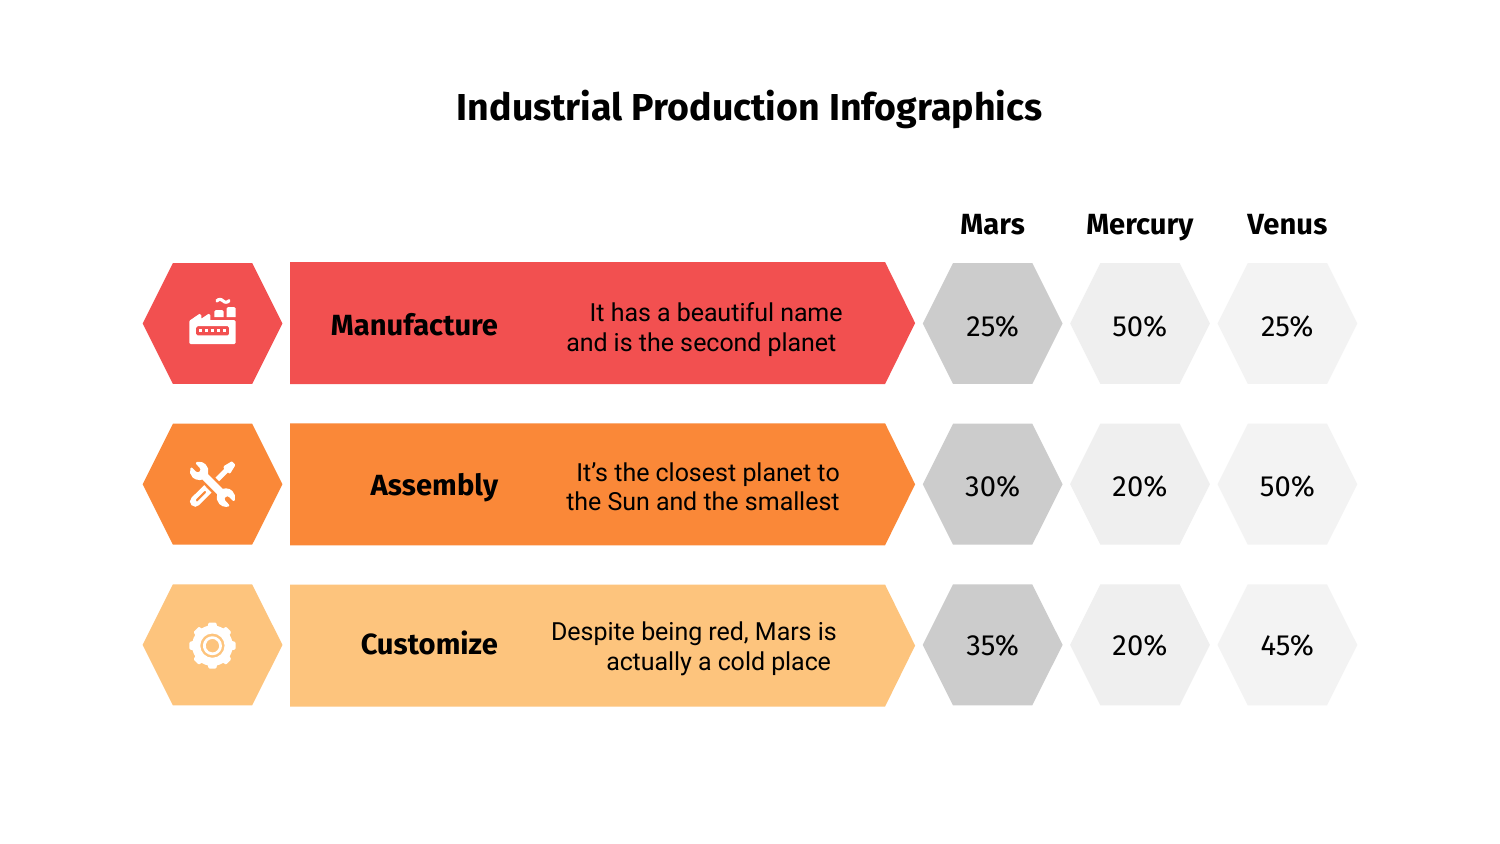

# Industrial Production Infographics
Mars
Venus
Mercury

It has a beautiful name and is the second planet

Manufacture
25%
50%
25%

It’s the closest planet to the Sun and the smallest
Assembly
30%
20%
50%

Despite being red, Mars is actually a cold place
Customize
45%
35%
20%